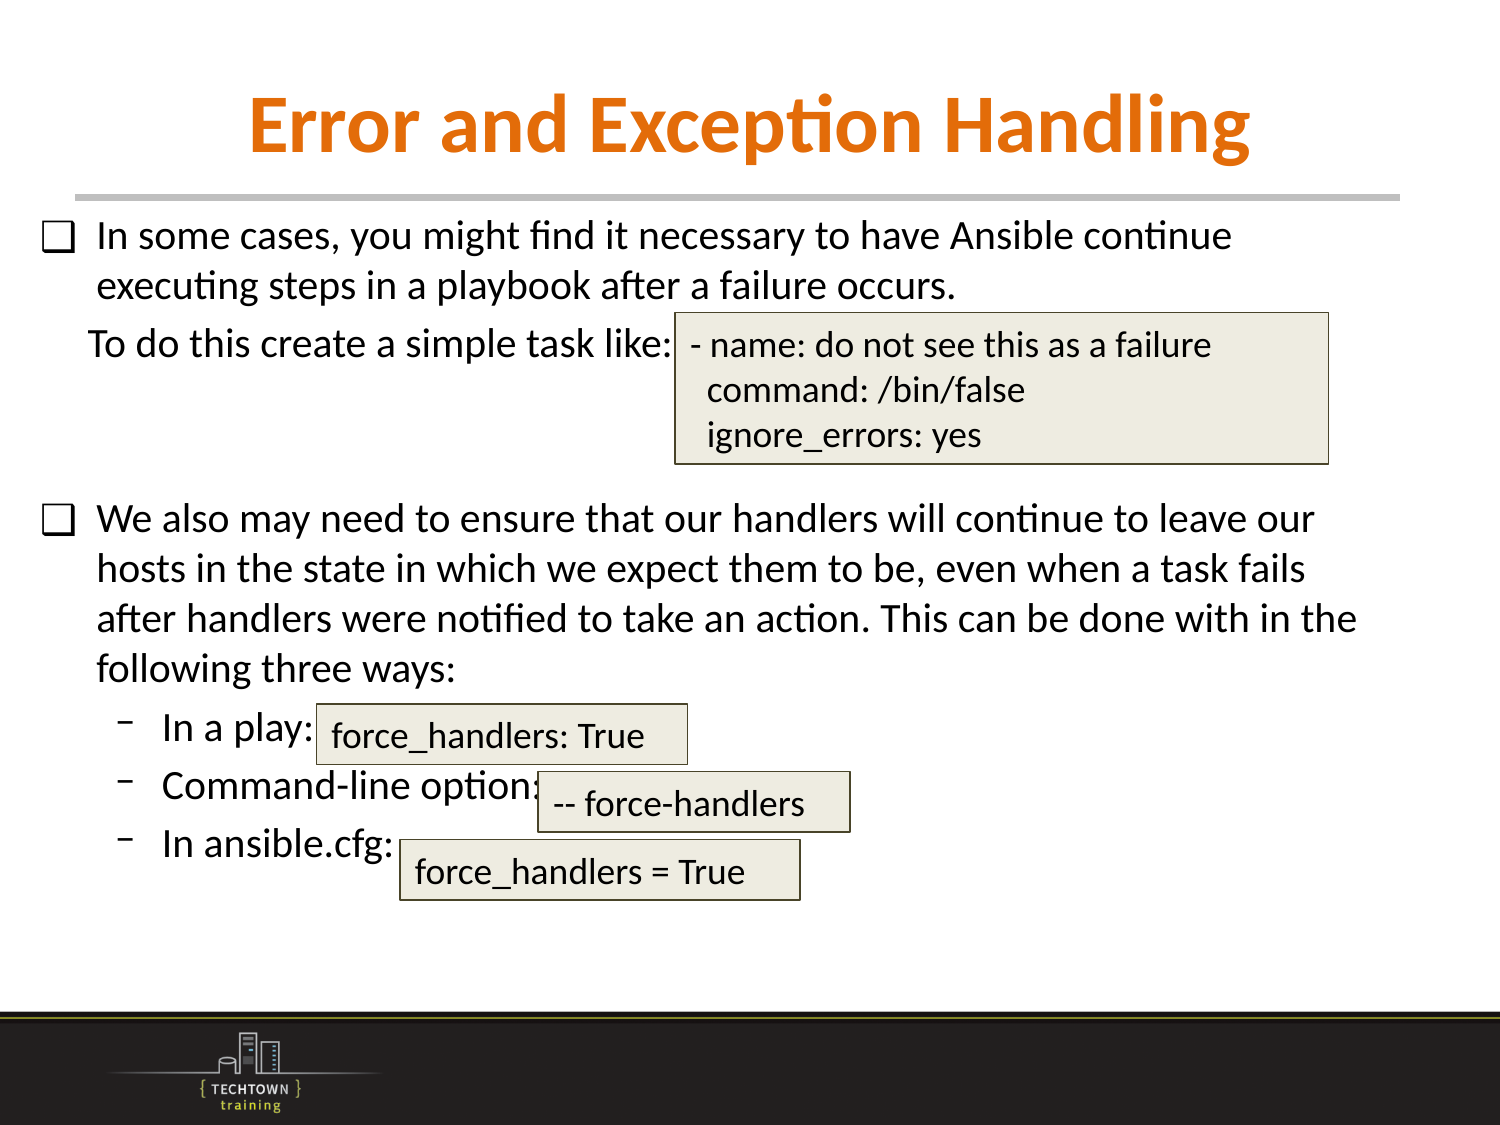

# Error and Exception Handling
In some cases, you might find it necessary to have Ansible continue executing steps in a playbook after a failure occurs.
     To do this create a simple task like:

We also may need to ensure that our handlers will continue to leave our hosts in the state in which we expect them to be, even when a task fails after handlers were notified to take an action. This can be done with in the following three ways:
In a play:
Command-line option:
In ansible.cfg:
- name: do not see this as a failure
  command: /bin/false
  ignore_errors: yes
force_handlers: True
-- force-handlers
force_handlers = True